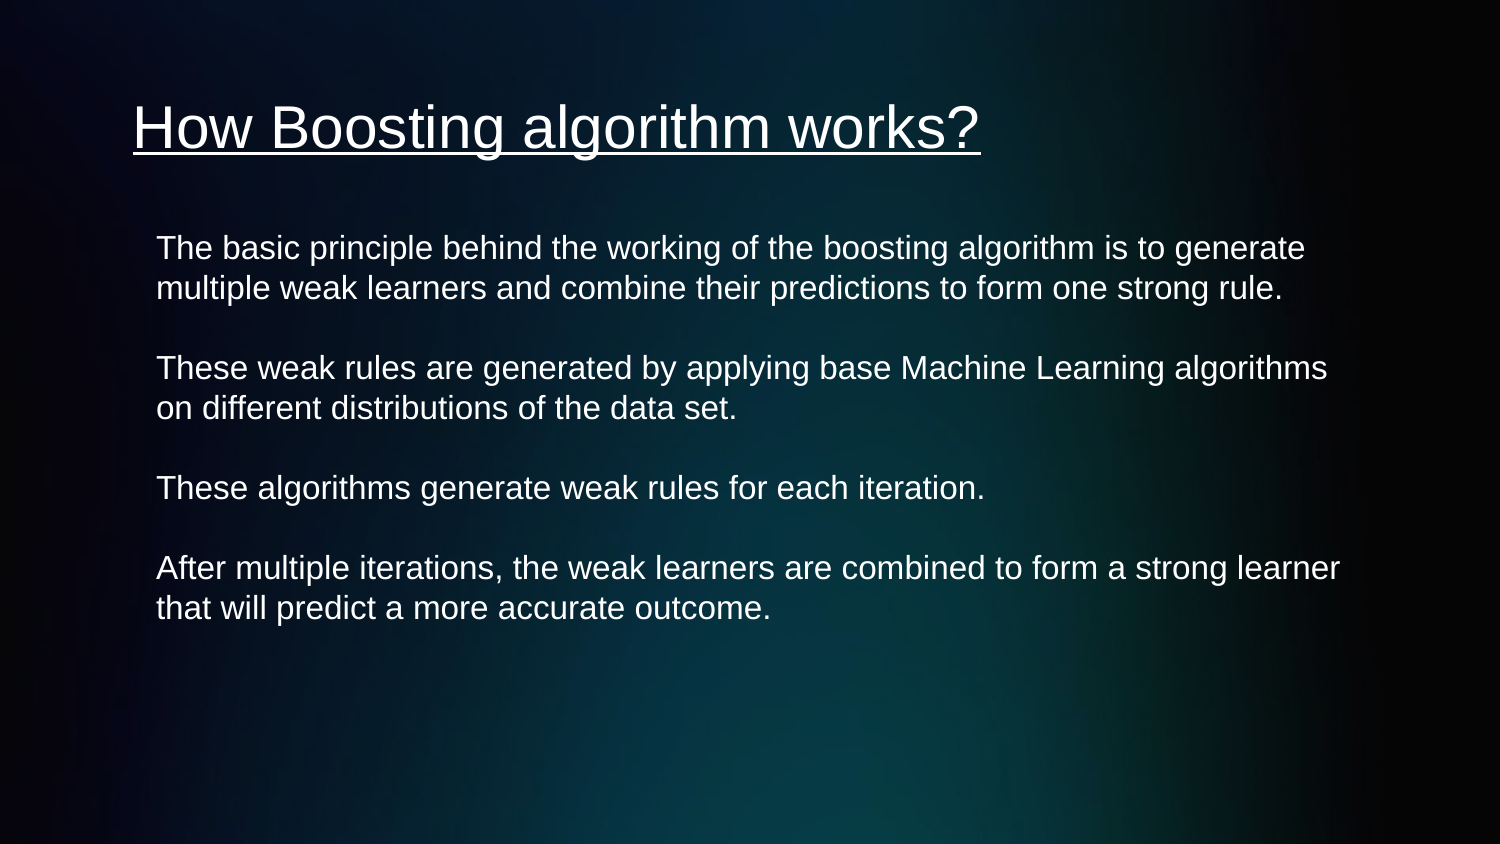

# How Boosting algorithm works?
The basic principle behind the working of the boosting algorithm is to generate multiple weak learners and combine their predictions to form one strong rule.

These weak rules are generated by applying base Machine Learning algorithms on different distributions of the data set.

These algorithms generate weak rules for each iteration.

After multiple iterations, the weak learners are combined to form a strong learner that will predict a more accurate outcome.